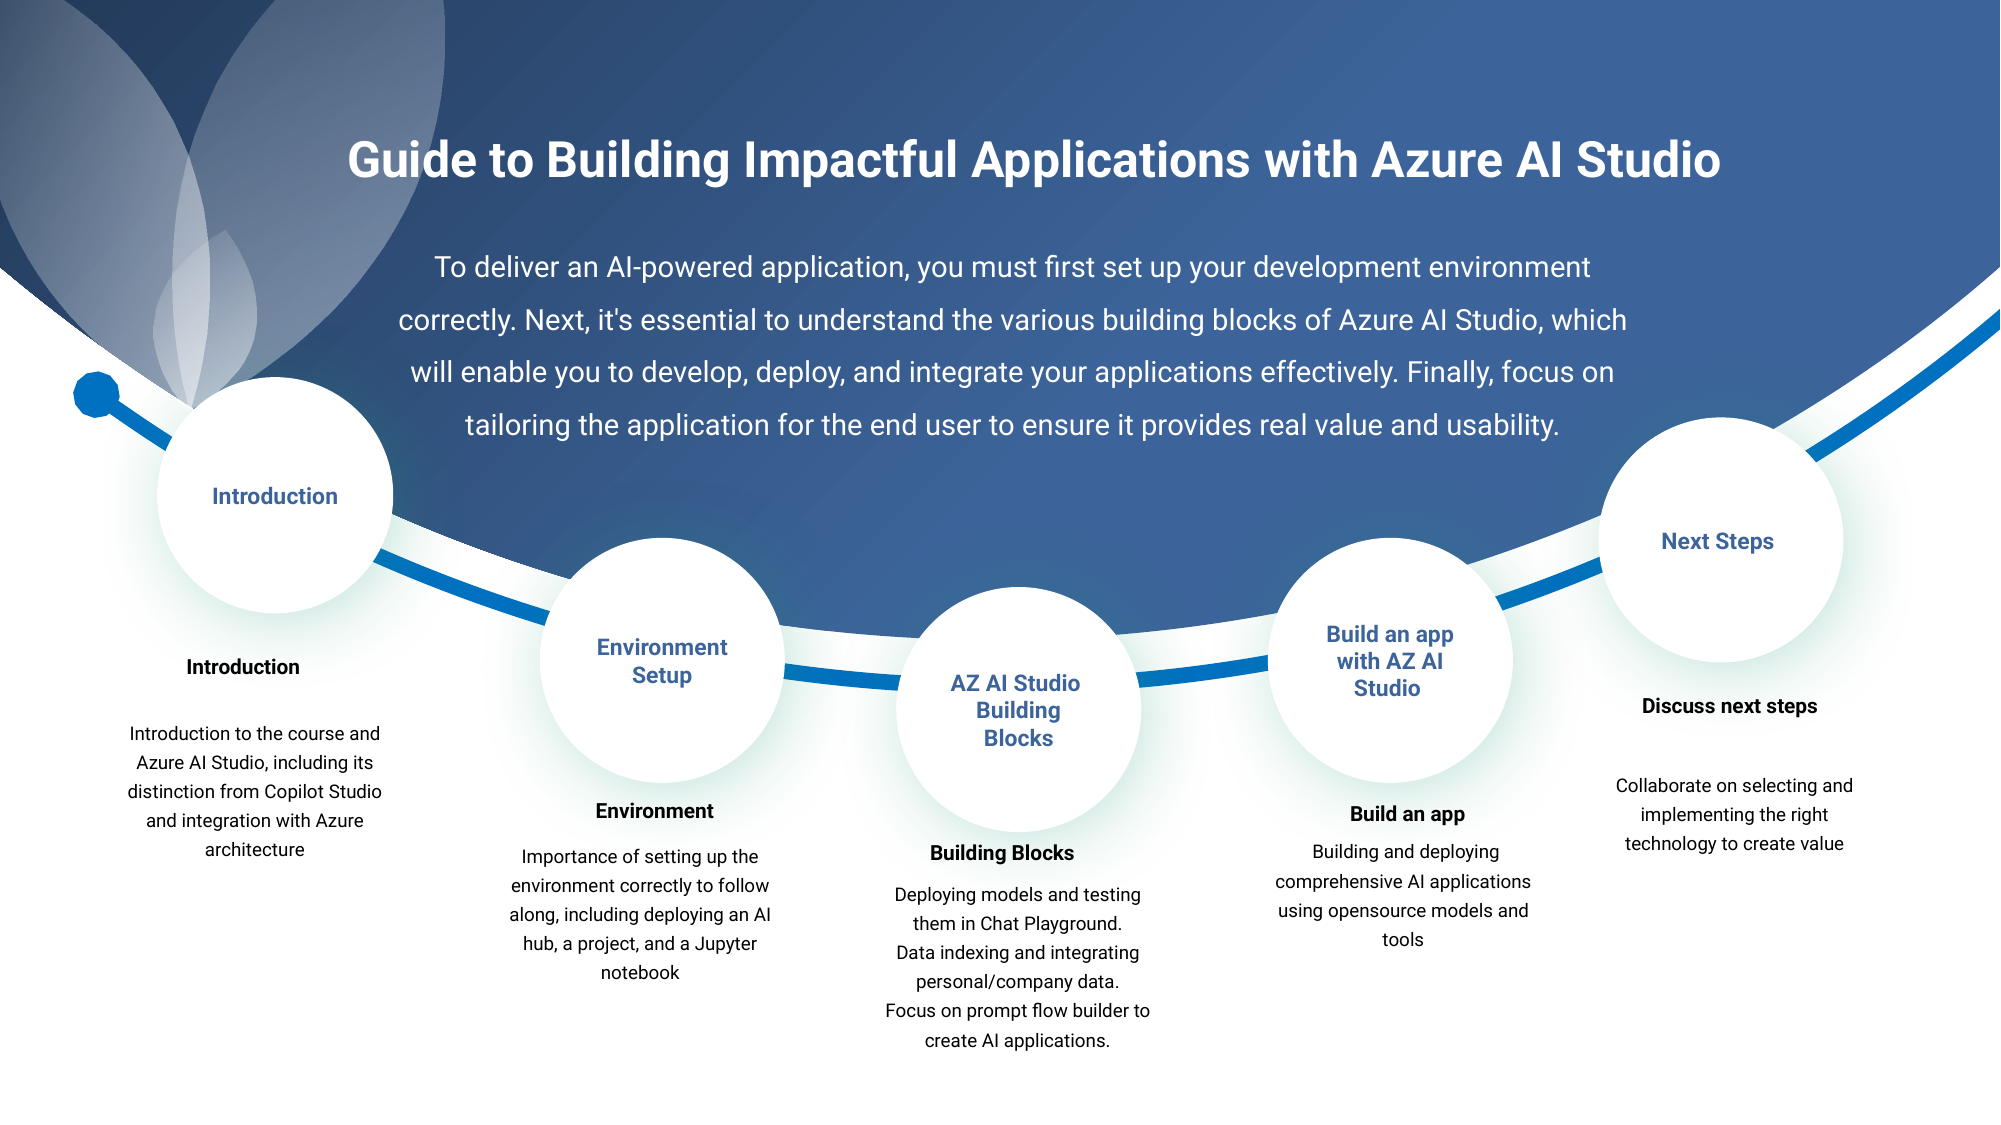

Guide to Building Impactful Applications with Azure AI Studio
To deliver an AI-powered application, you must first set up your development environment correctly. Next, it's essential to understand the various building blocks of Azure AI Studio, which will enable you to develop, deploy, and integrate your applications effectively. Finally, focus on tailoring the application for the end user to ensure it provides real value and usability.

Introduction
Next Steps
Environment Setup
Build an app with AZ AI Studio
AZ AI Studio
Building Blocks
Introduction
Introduction to the course and Azure AI Studio, including its distinction from Copilot Studio and integration with Azure architecture
Discuss next steps
Collaborate on selecting and implementing the right technology to create value
Environment
Importance of setting up the environment correctly to follow along, including deploying an AI hub, a project, and a Jupyter notebook
Build an app
 Building and deploying comprehensive AI applications using opensource models and tools
Building Blocks
Deploying models and testing them in Chat Playground.
Data indexing and integrating personal/company data.
Focus on prompt flow builder to create AI applications.